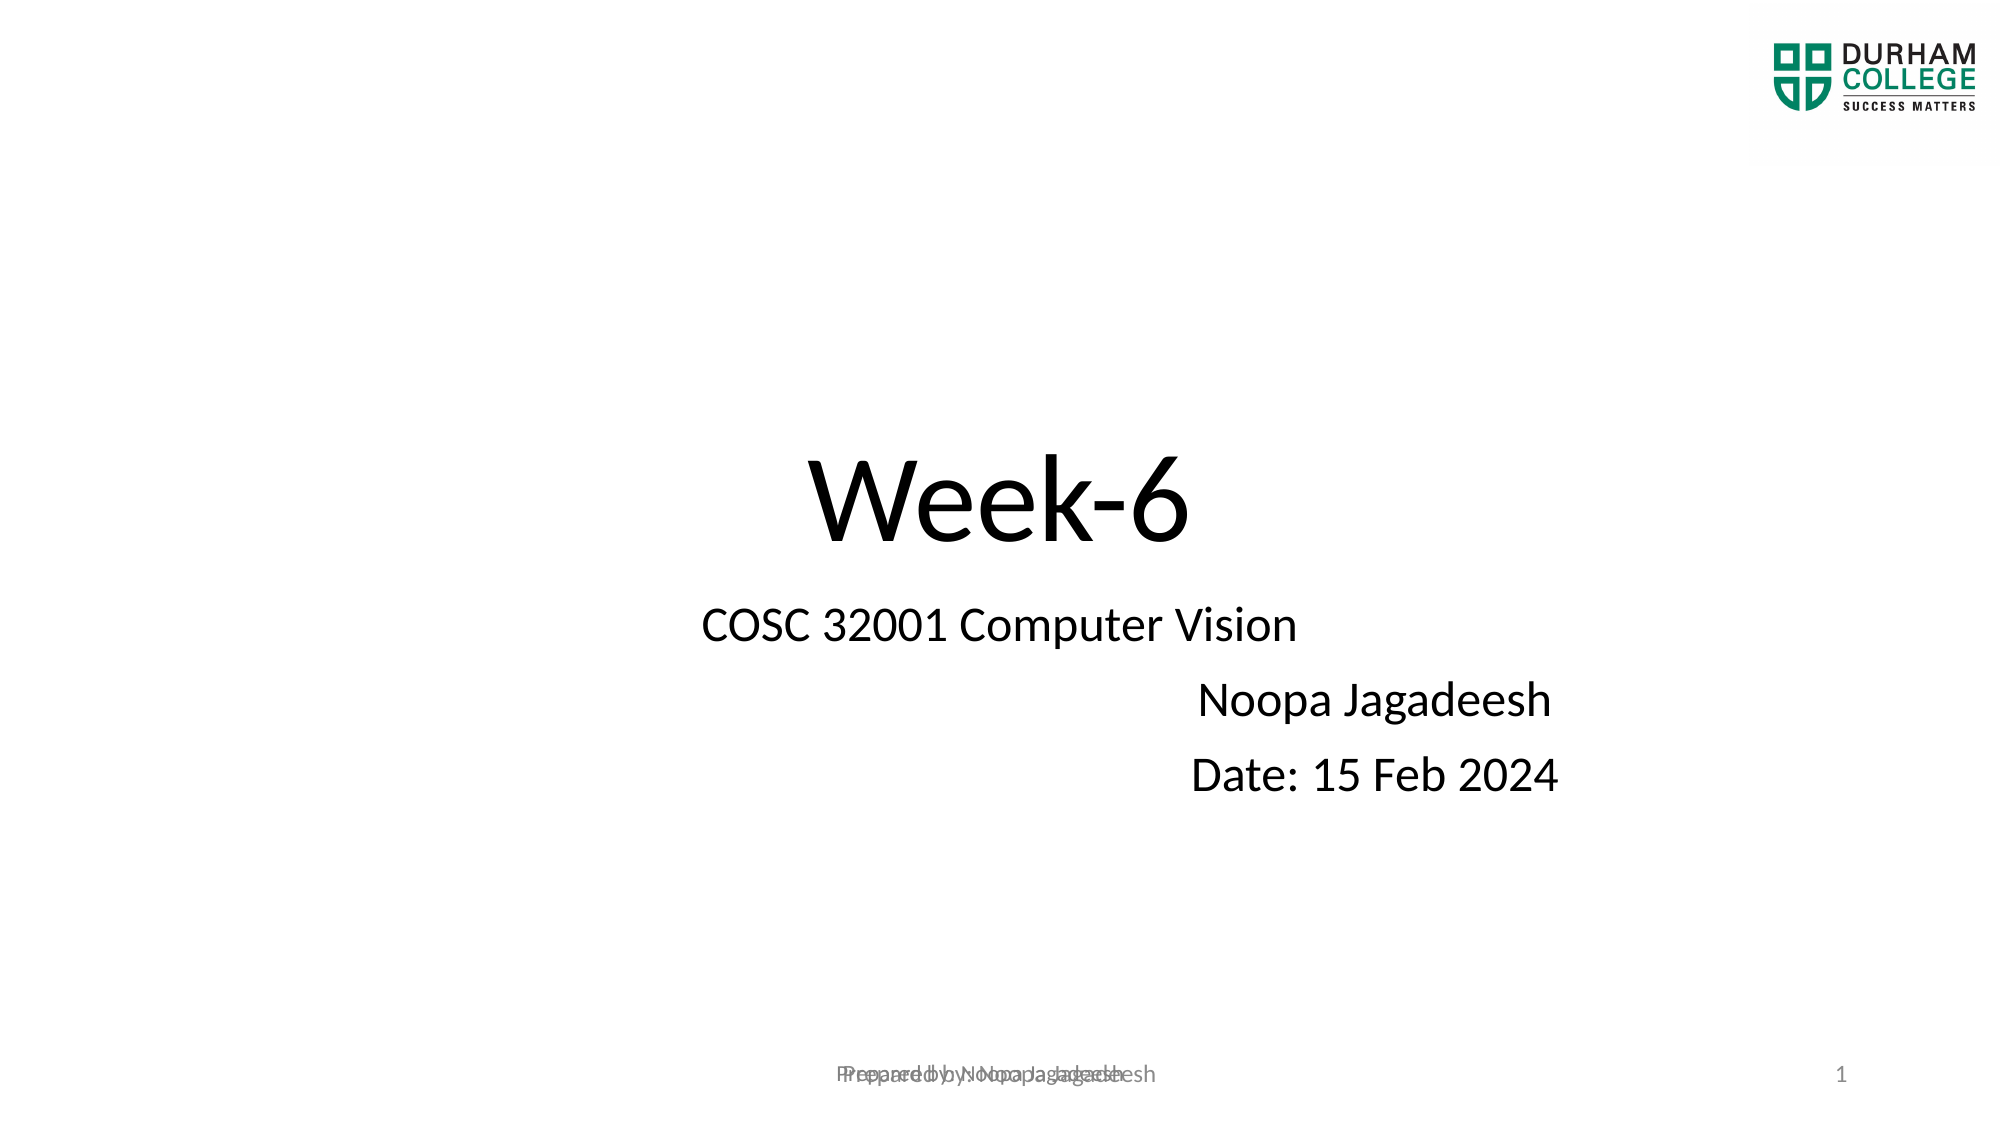

# Week-6
COSC 32001 Computer Vision
				 	Noopa Jagadeesh
                                                       	Date: 15 Feb 2024
 Prepared by: Noopa Jagadeesh
1